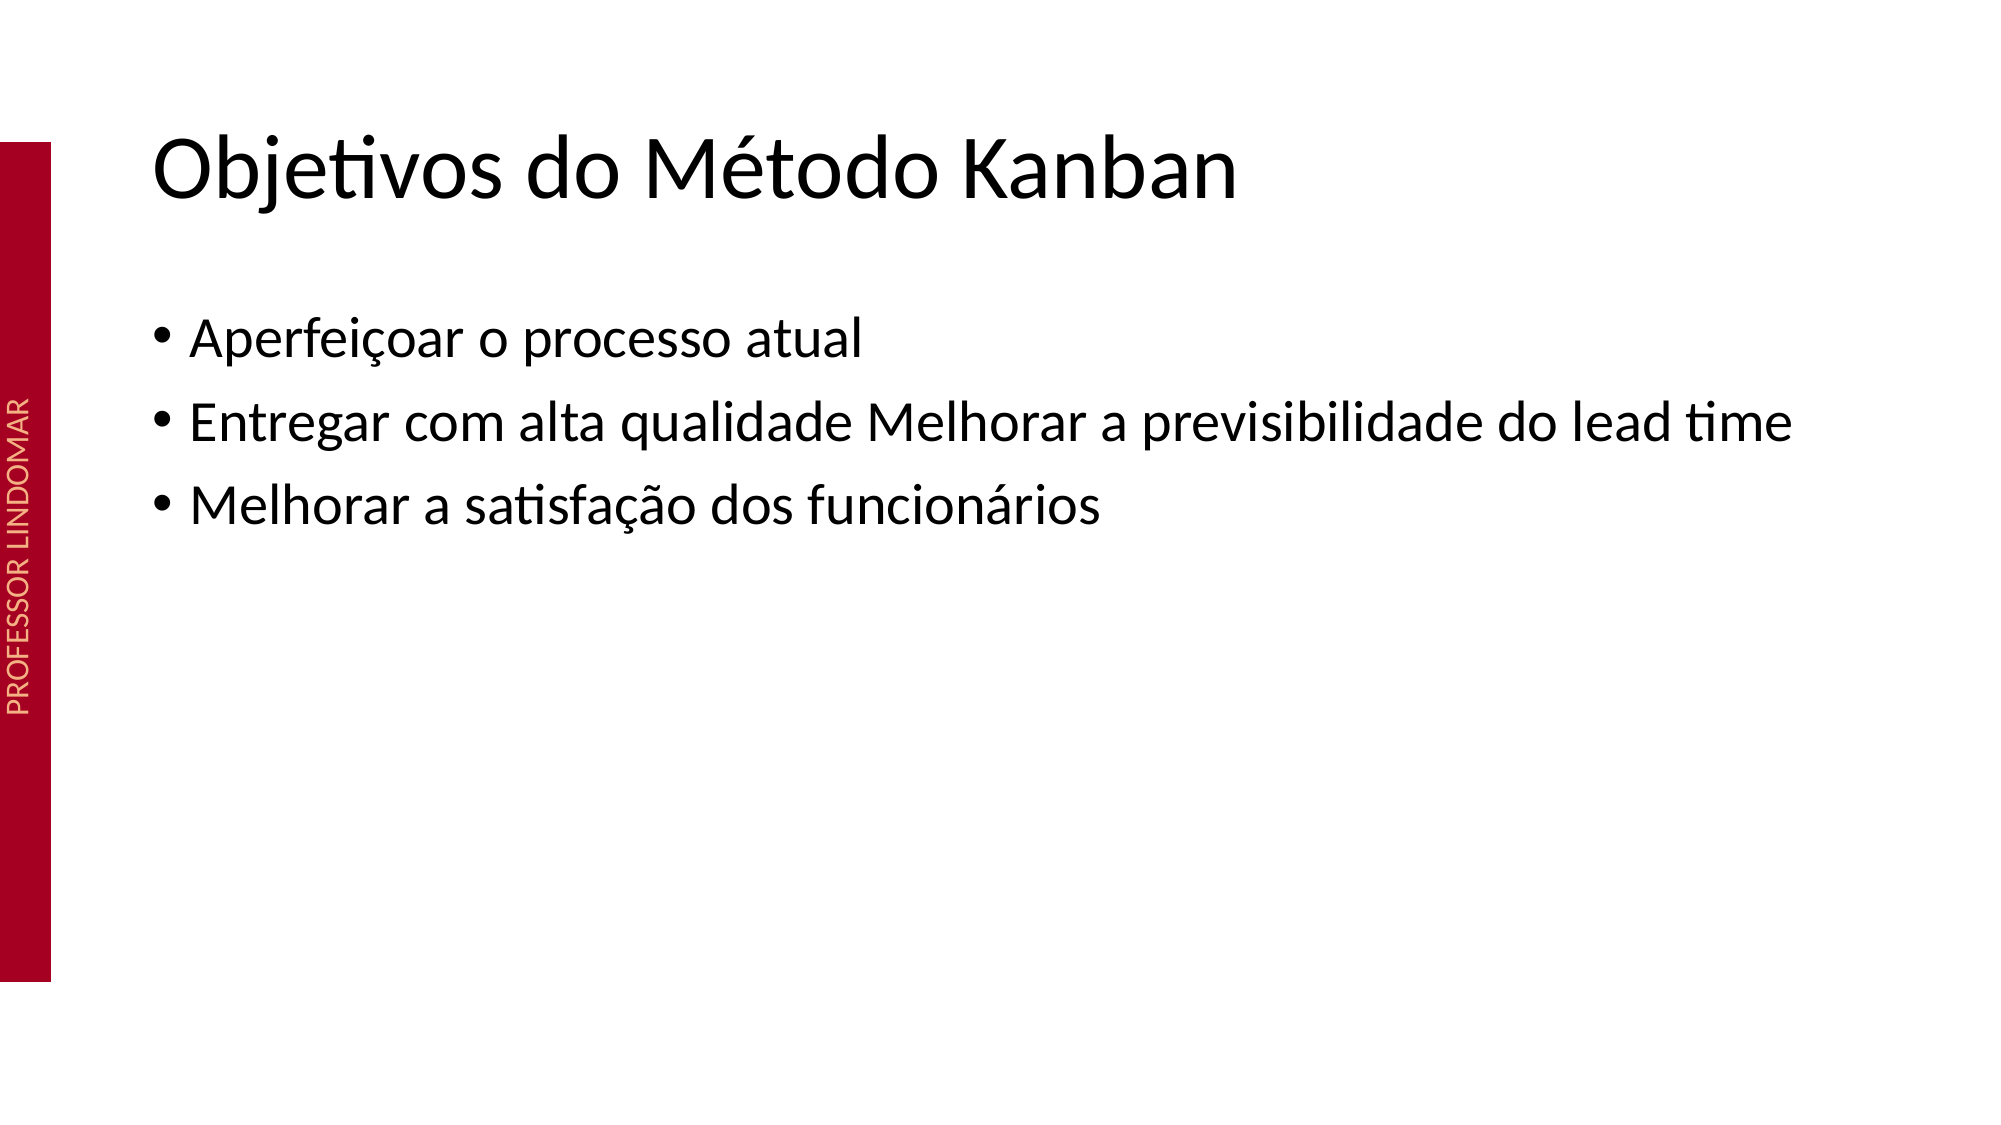

# Objetivos do Método Kanban
Aperfeiçoar o processo atual
Entregar com alta qualidade Melhorar a previsibilidade do lead time
Melhorar a satisfação dos funcionários